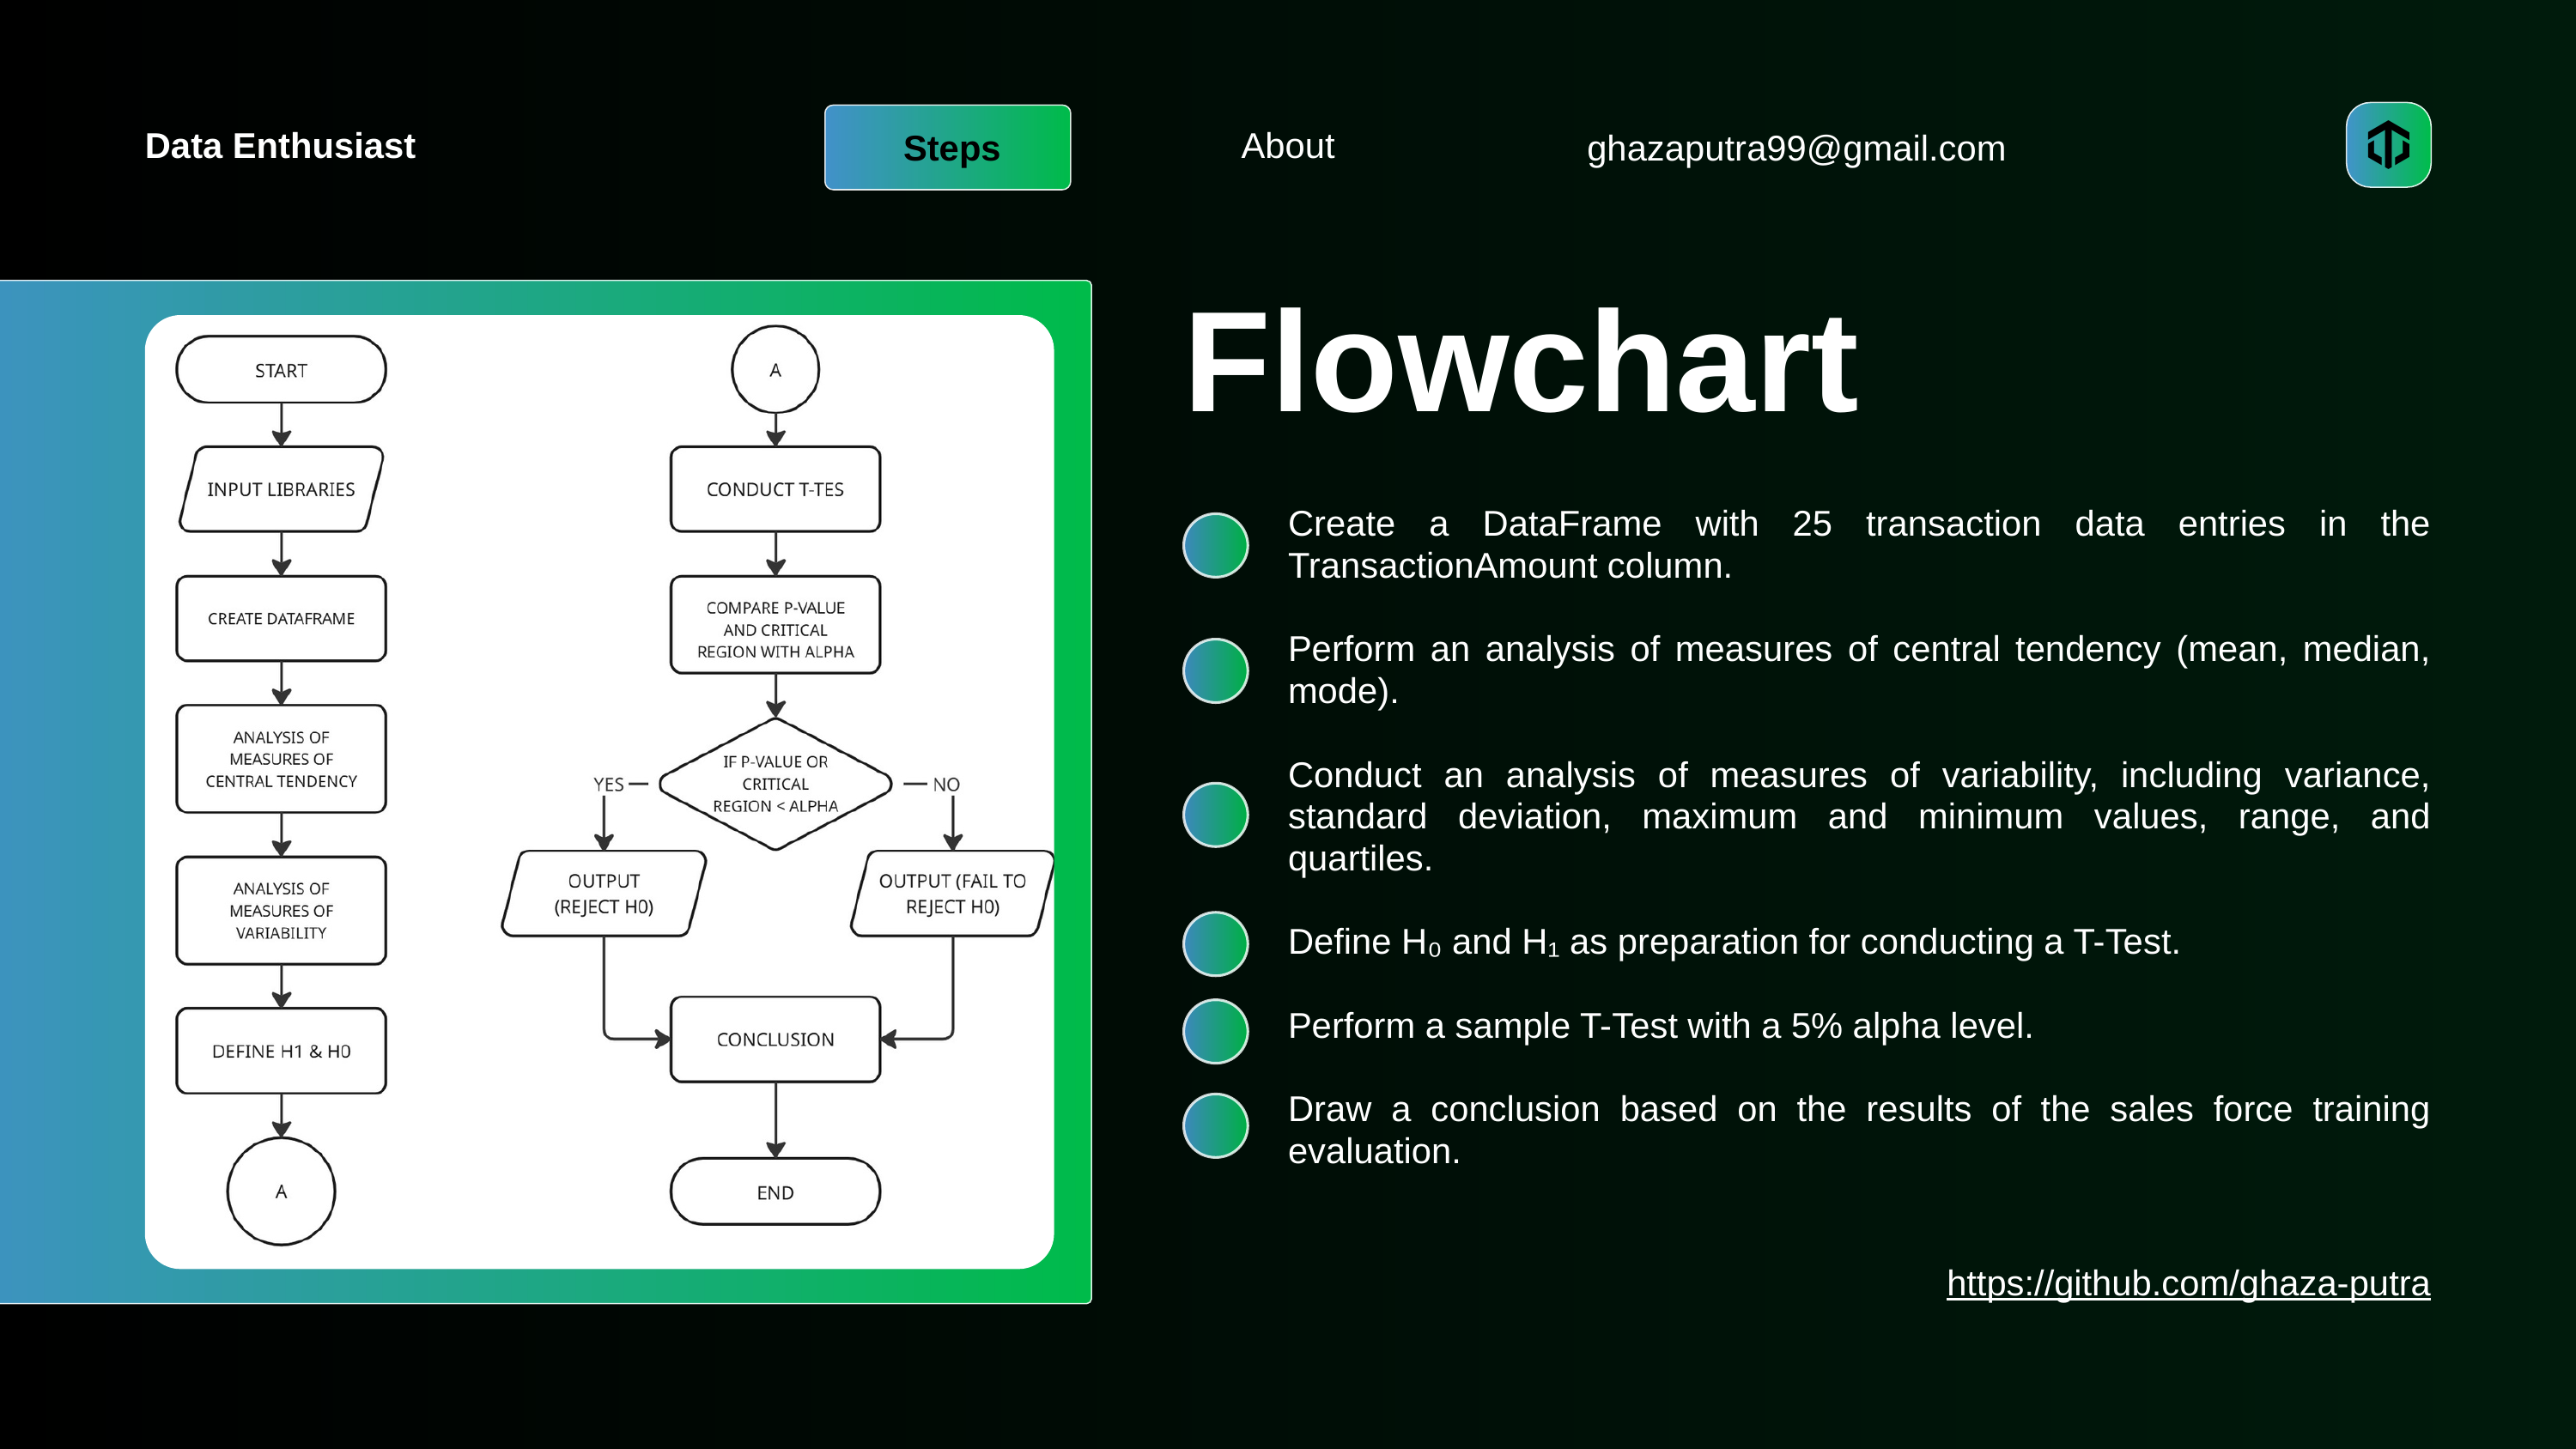

About
Steps
ghazaputra99@gmail.com

Data Enthusiast

Flowchart

Create a DataFrame with 25 transaction data entries in the TransactionAmount column.

Perform an analysis of measures of central tendency (mean, median, mode).

Conduct an analysis of measures of variability, including variance, standard deviation, maximum and minimum values, range, and quartiles.

Define H₀ and H₁ as preparation for conducting a T-Test.

Perform a sample T-Test with a 5% alpha level.

Draw a conclusion based on the results of the sales force training evaluation.

https://github.com/ghaza-putra